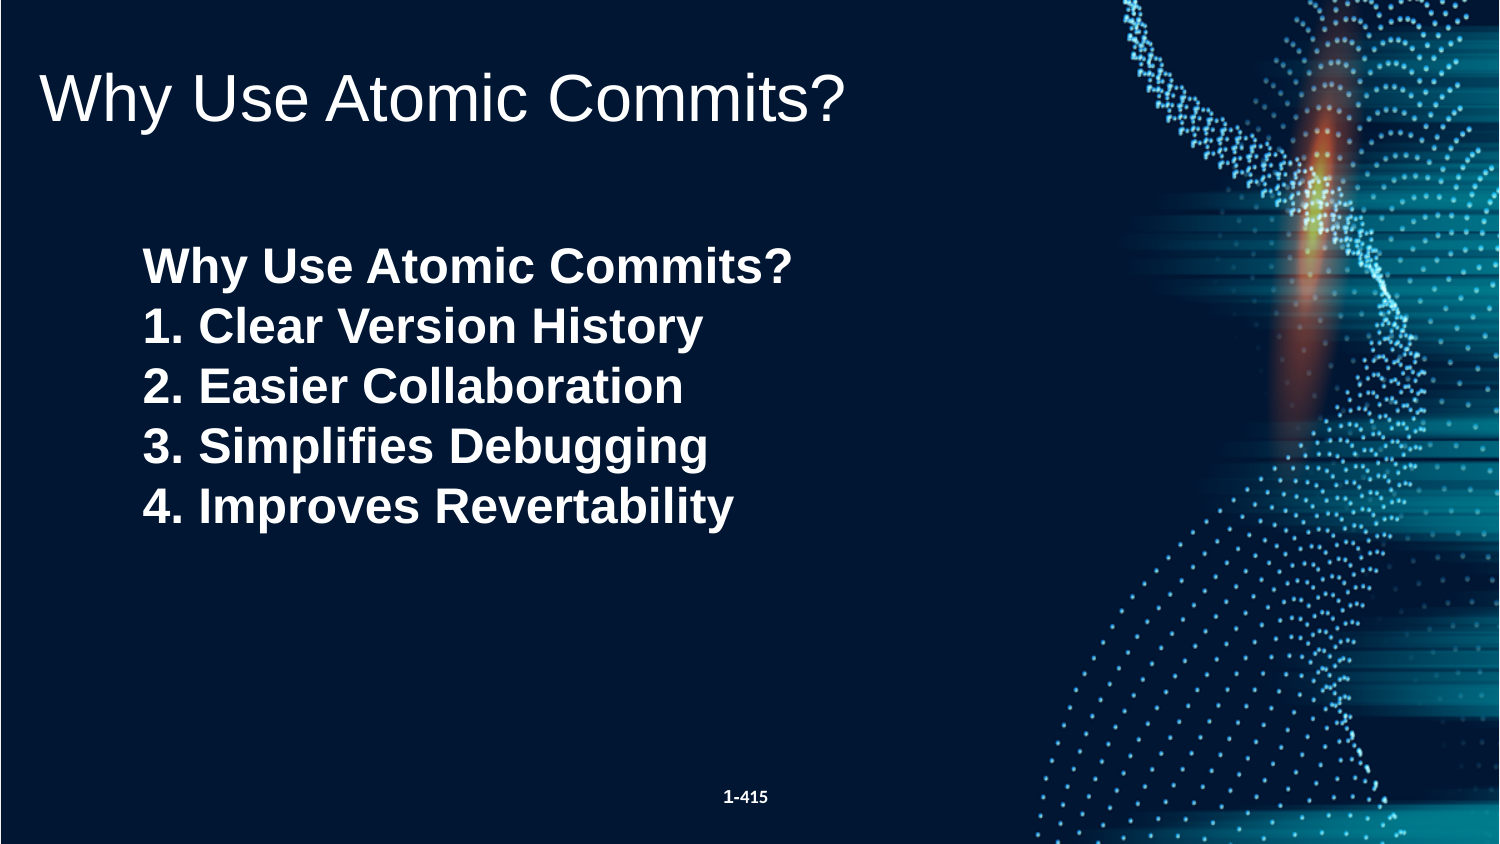

Why Use Atomic Commits?
Why Use Atomic Commits?
1. Clear Version History
2. Easier Collaboration
3. Simplifies Debugging
4. Improves Revertability

1-415